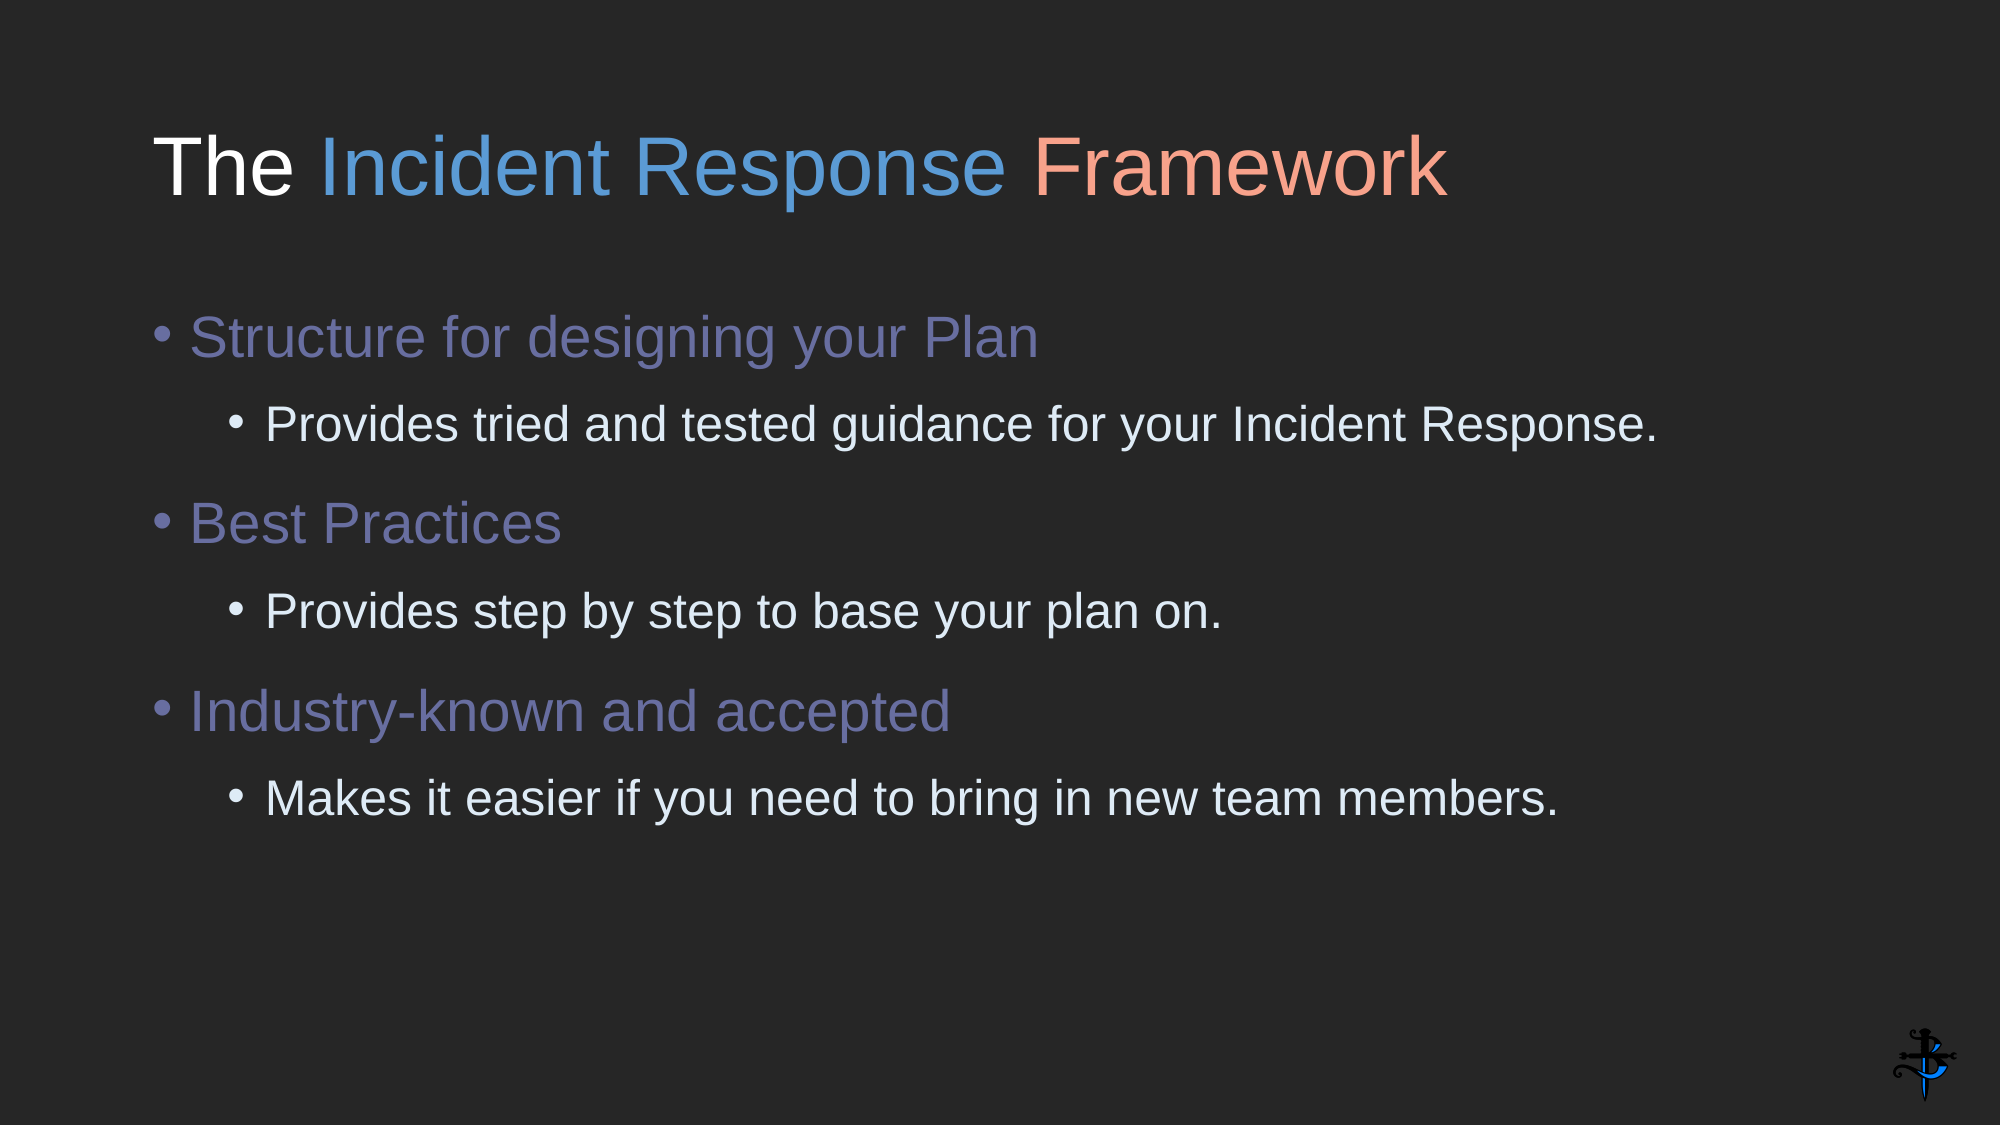

# The Incident Response Framework
Structure for designing your Plan
Provides tried and tested guidance for your Incident Response.
Best Practices
Provides step by step to base your plan on.
Industry-known and accepted
Makes it easier if you need to bring in new team members.